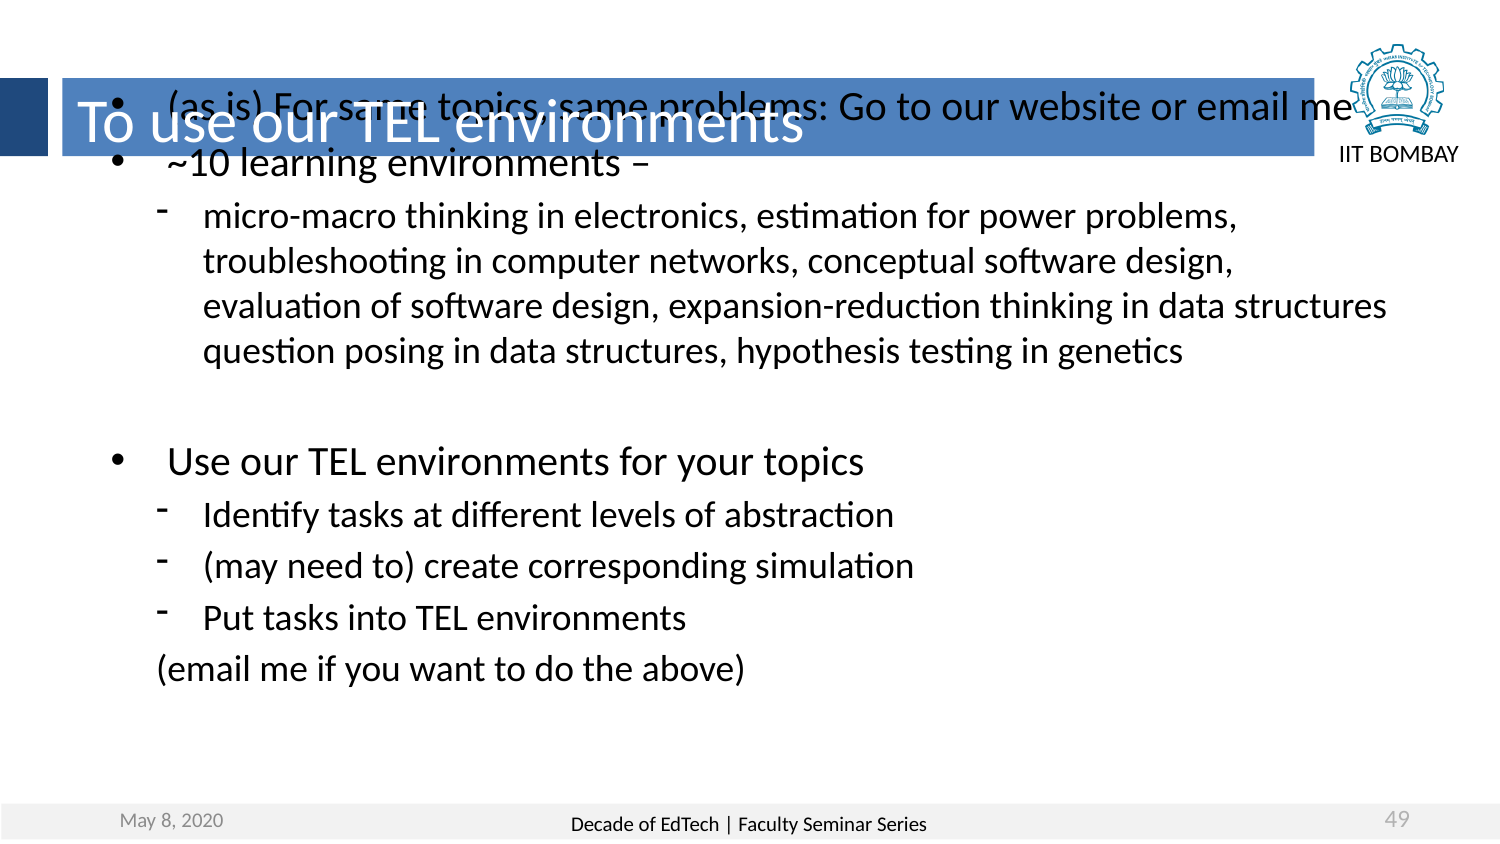

To use our TEL environments
(as is) For same topics, same problems: Go to our website or email me
~10 learning environments –
micro-macro thinking in electronics, estimation for power problems, troubleshooting in computer networks, conceptual software design, evaluation of software design, expansion-reduction thinking in data structures question posing in data structures, hypothesis testing in genetics

Use our TEL environments for your topics
Identify tasks at different levels of abstraction
(may need to) create corresponding simulation
Put tasks into TEL environments
(email me if you want to do the above)

May 8, 2020
49